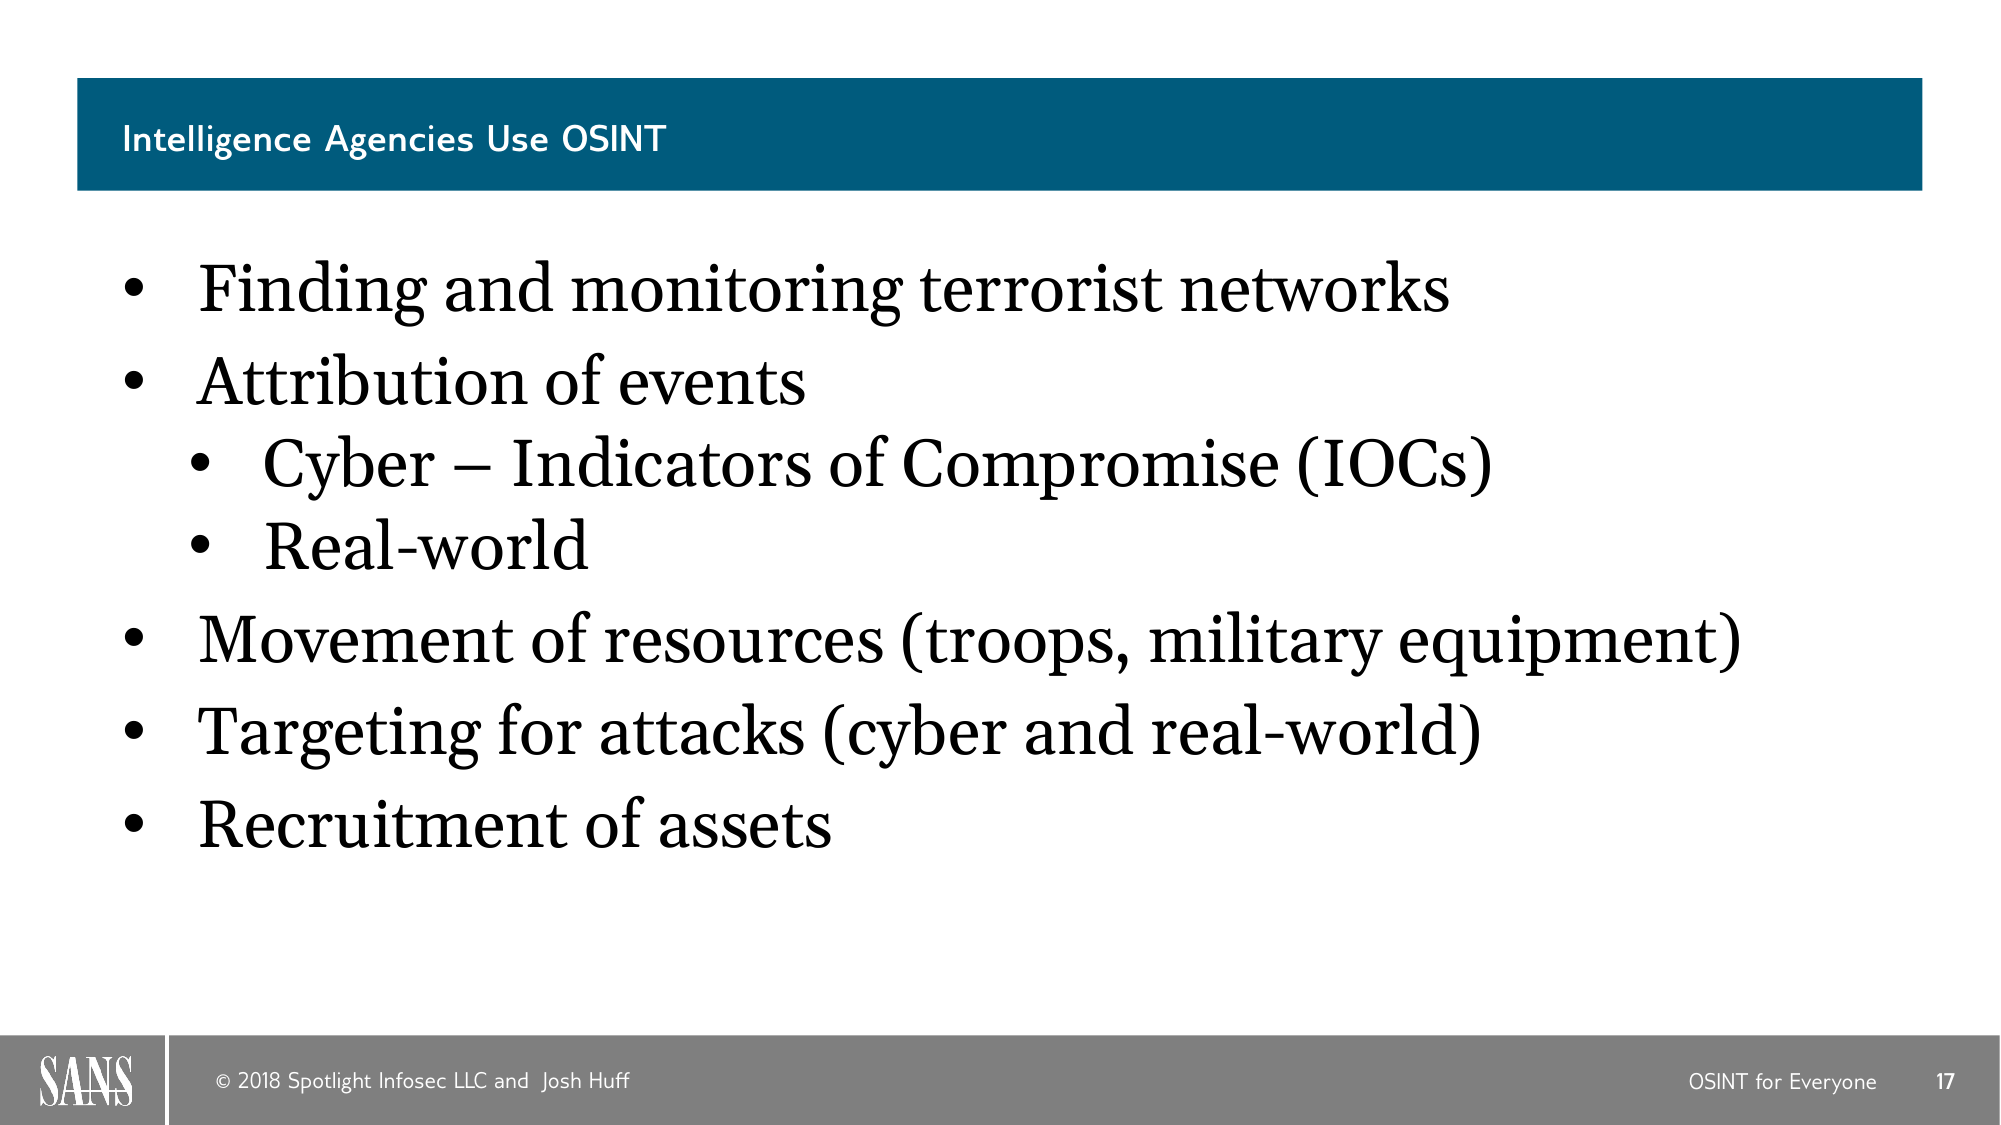

# Intelligence Agencies Use OSINT
Finding and monitoring terrorist networks
Attribution of events
Cyber – Indicators of Compromise (IOCs)
Real-world
Movement of resources (troops, military equipment)
Targeting for attacks (cyber and real-world)
Recruitment of assets

OSINT for Everyone
17